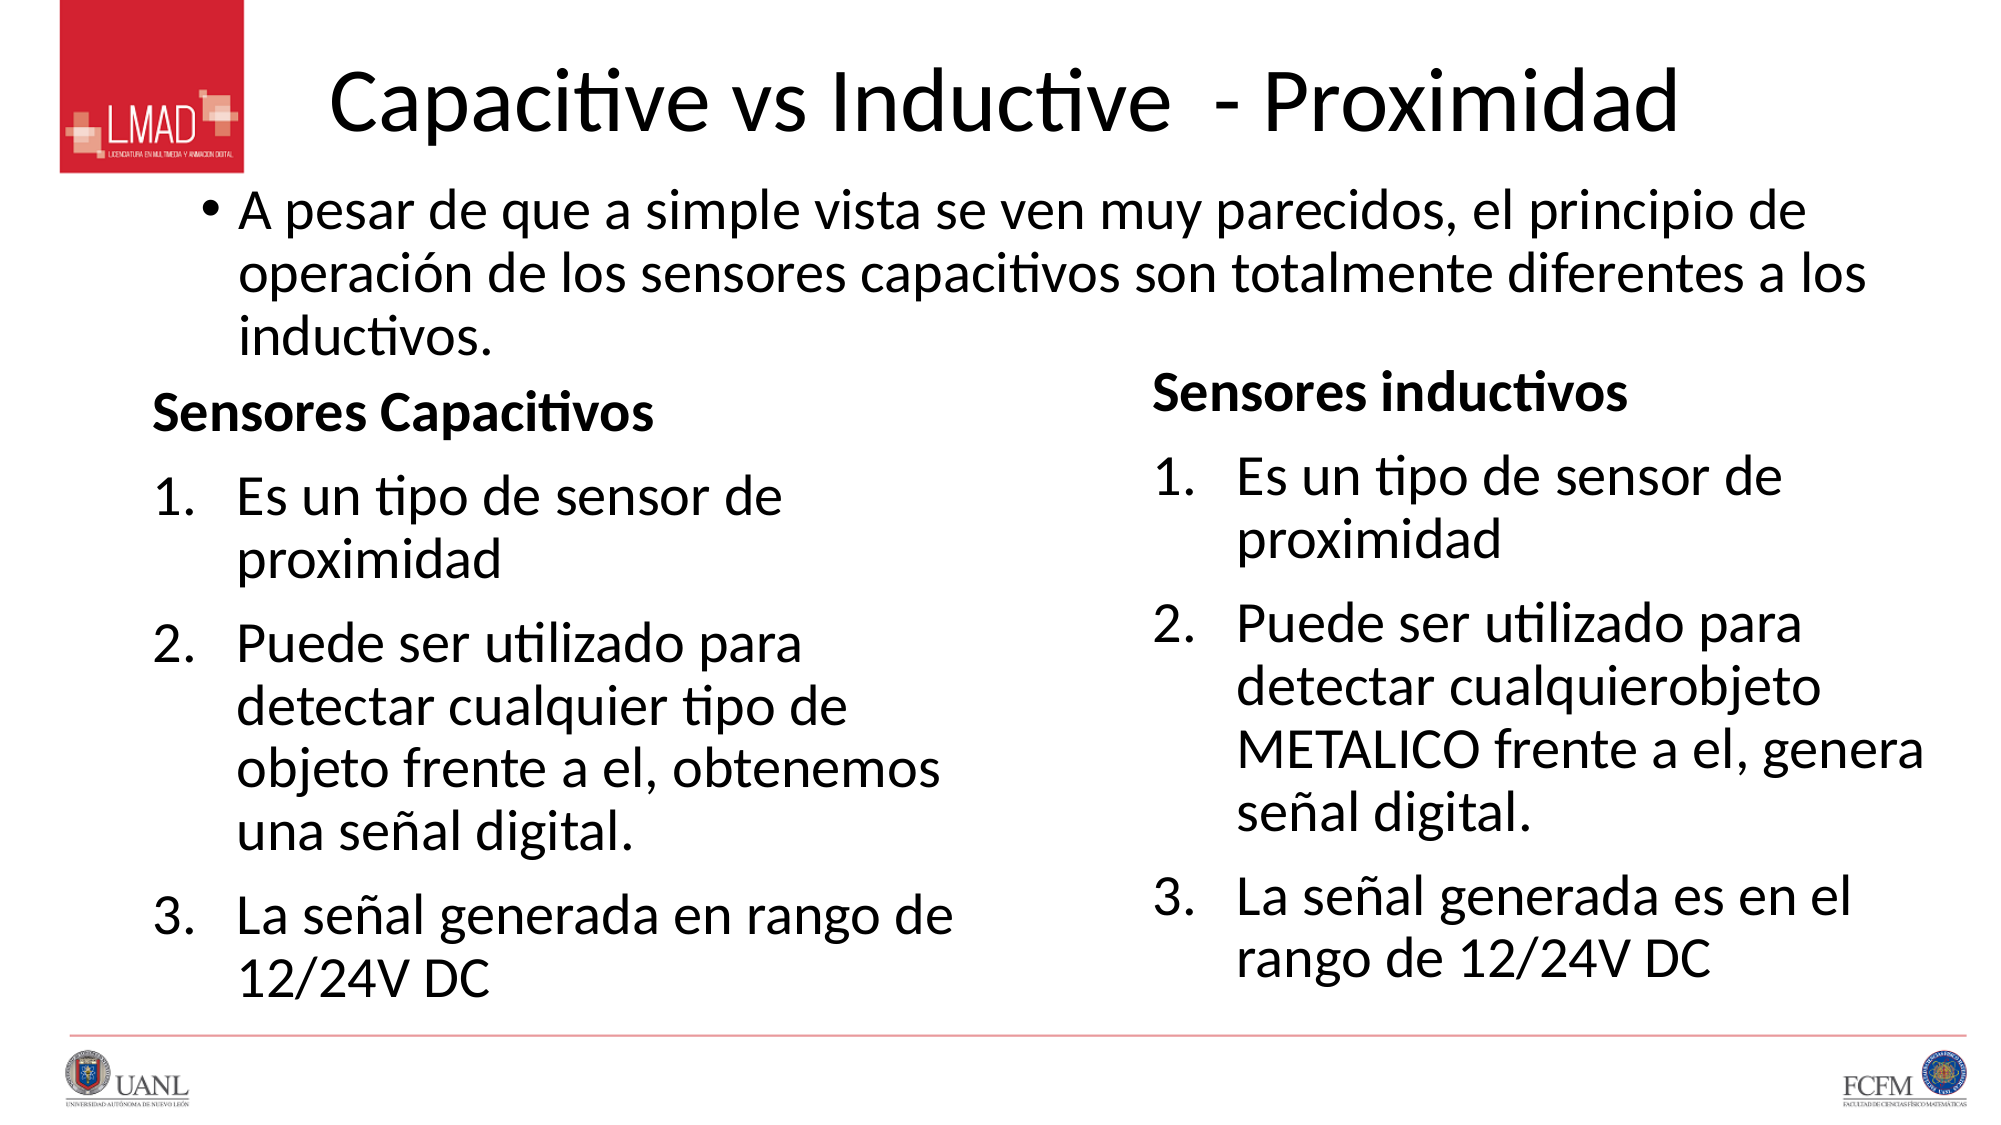

# Capacitive vs Inductive  - Proximidad
A pesar de que a simple vista se ven muy parecidos, el principio de operación de los sensores capacitivos son totalmente diferentes a los inductivos.

Sensores inductivos
Es un tipo de sensor de proximidad
Puede ser utilizado para detectar cualquierobjeto METALICO frente a el, genera señal digital.
La señal generada es en el rango de 12/24V DC

Sensores Capacitivos
Es un tipo de sensor de proximidad
Puede ser utilizado para detectar cualquier tipo de objeto frente a el, obtenemos una señal digital.
La señal generada en rango de 12/24V DC